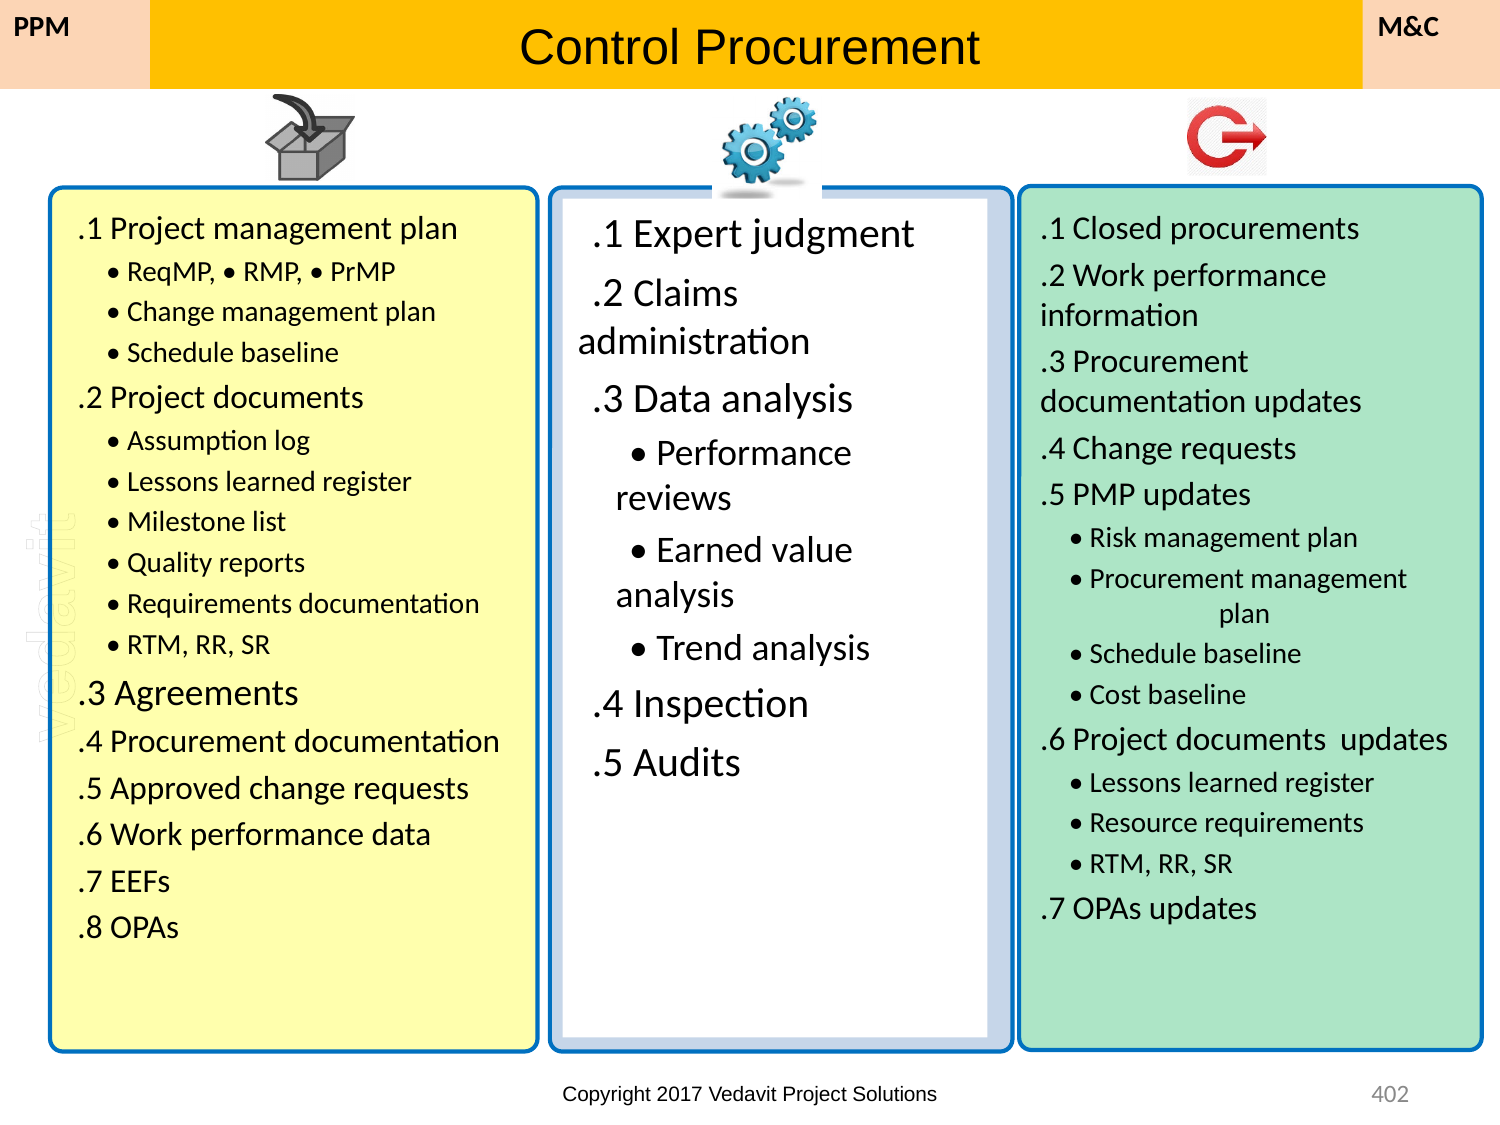

# Control Procurement
M&C
PPM
.1 Project management plan
• ReqMP, • RMP, • PrMP
• Change management plan
• Schedule baseline
.2 Project documents
• Assumption log
• Lessons learned register
• Milestone list
• Quality reports
• Requirements documentation
• RTM, RR, SR
.3 Agreements
.4 Procurement documentation
.5 Approved change requests
.6 Work performance data
.7 EEFs
.8 OPAs
.1 Expert judgment
.2 Claims administration
.3 Data analysis
• Performance reviews
• Earned value analysis
• Trend analysis
.4 Inspection
.5 Audits
.1 Closed procurements
.2 Work performance 	information
.3 Procurement 	documentation updates
.4 Change requests
.5 PMP updates
• Risk management plan
• Procurement management 	plan
• Schedule baseline
• Cost baseline
.6 Project documents 	updates
• Lessons learned register
• Resource requirements
• RTM, RR, SR
.7 OPAs updates
402